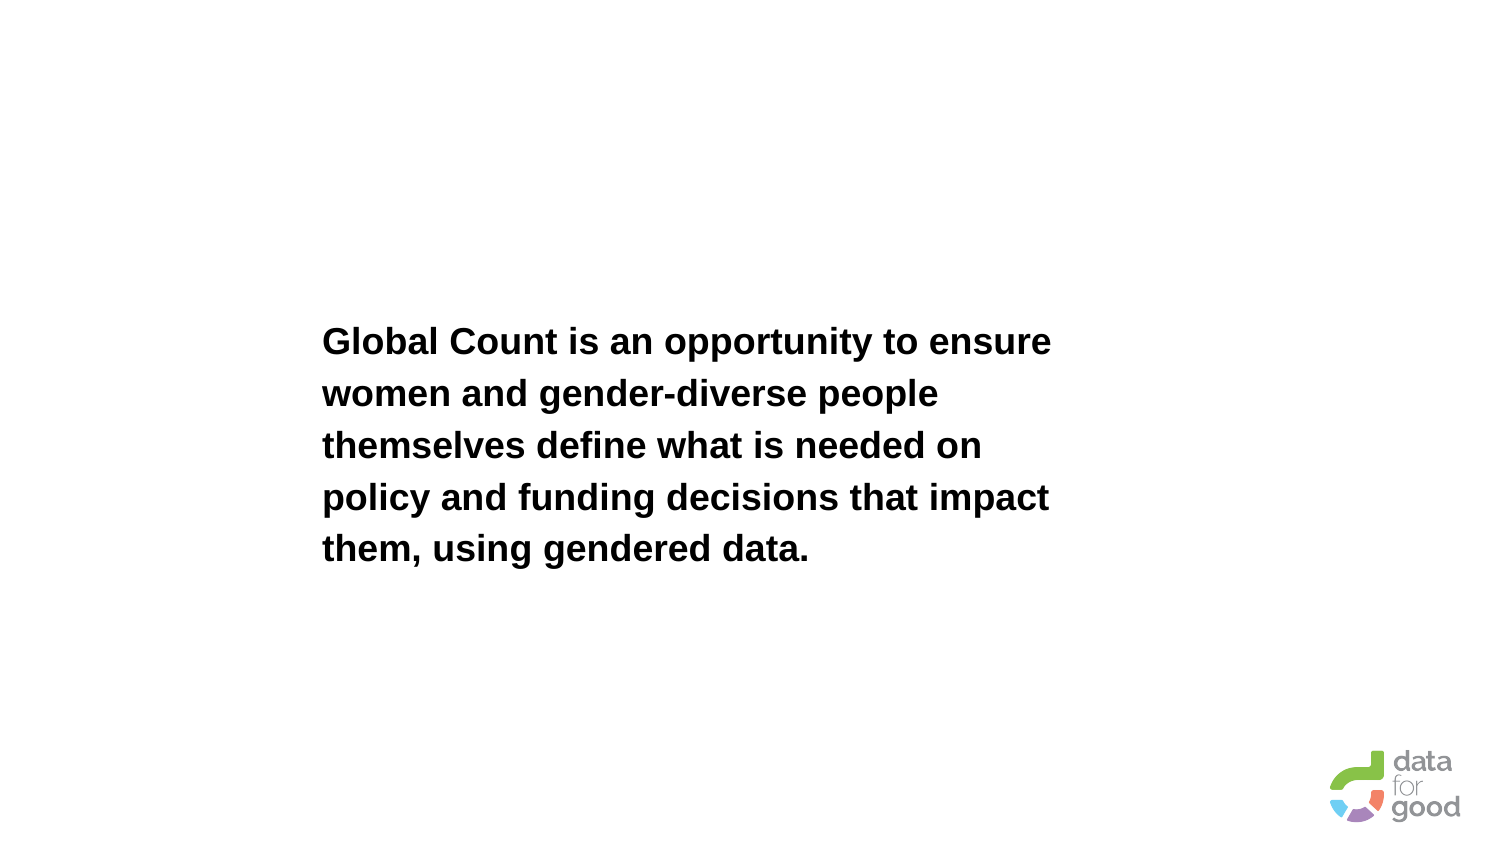

Global Count is an opportunity to ensure women and gender-diverse people themselves define what is needed on policy and funding decisions that impact them, using gendered data.